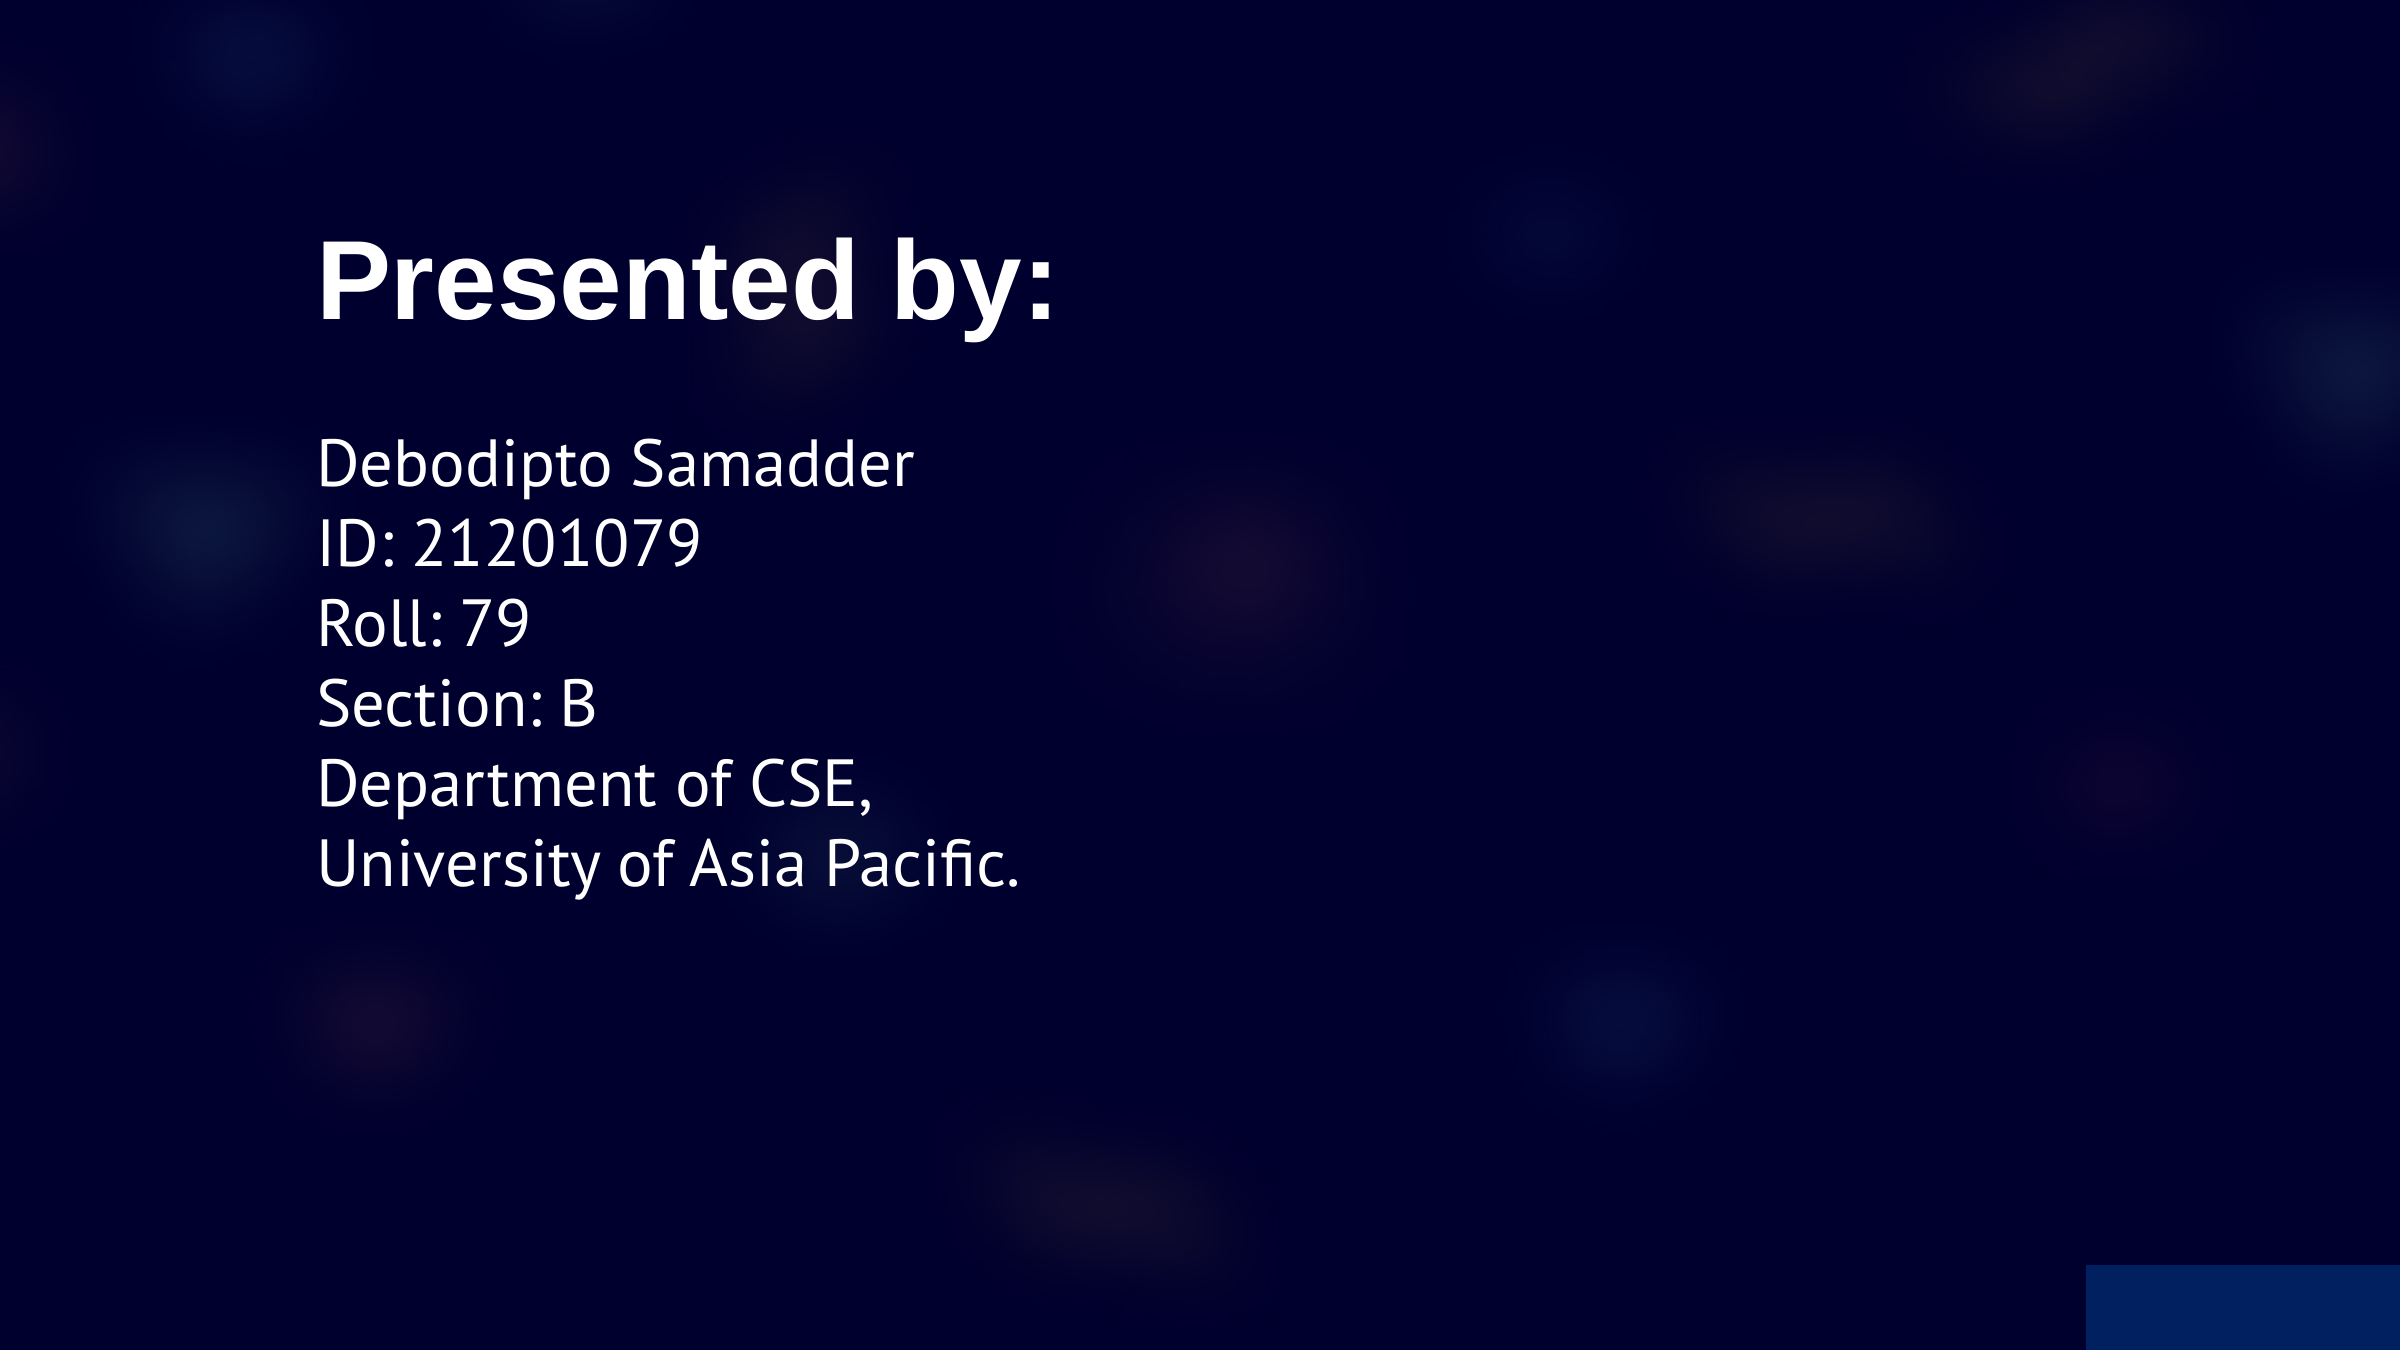

Presented by:
Debodipto Samadder
ID: 21201079
Roll: 79
Section: B
Department of CSE,
University of Asia Pacific.